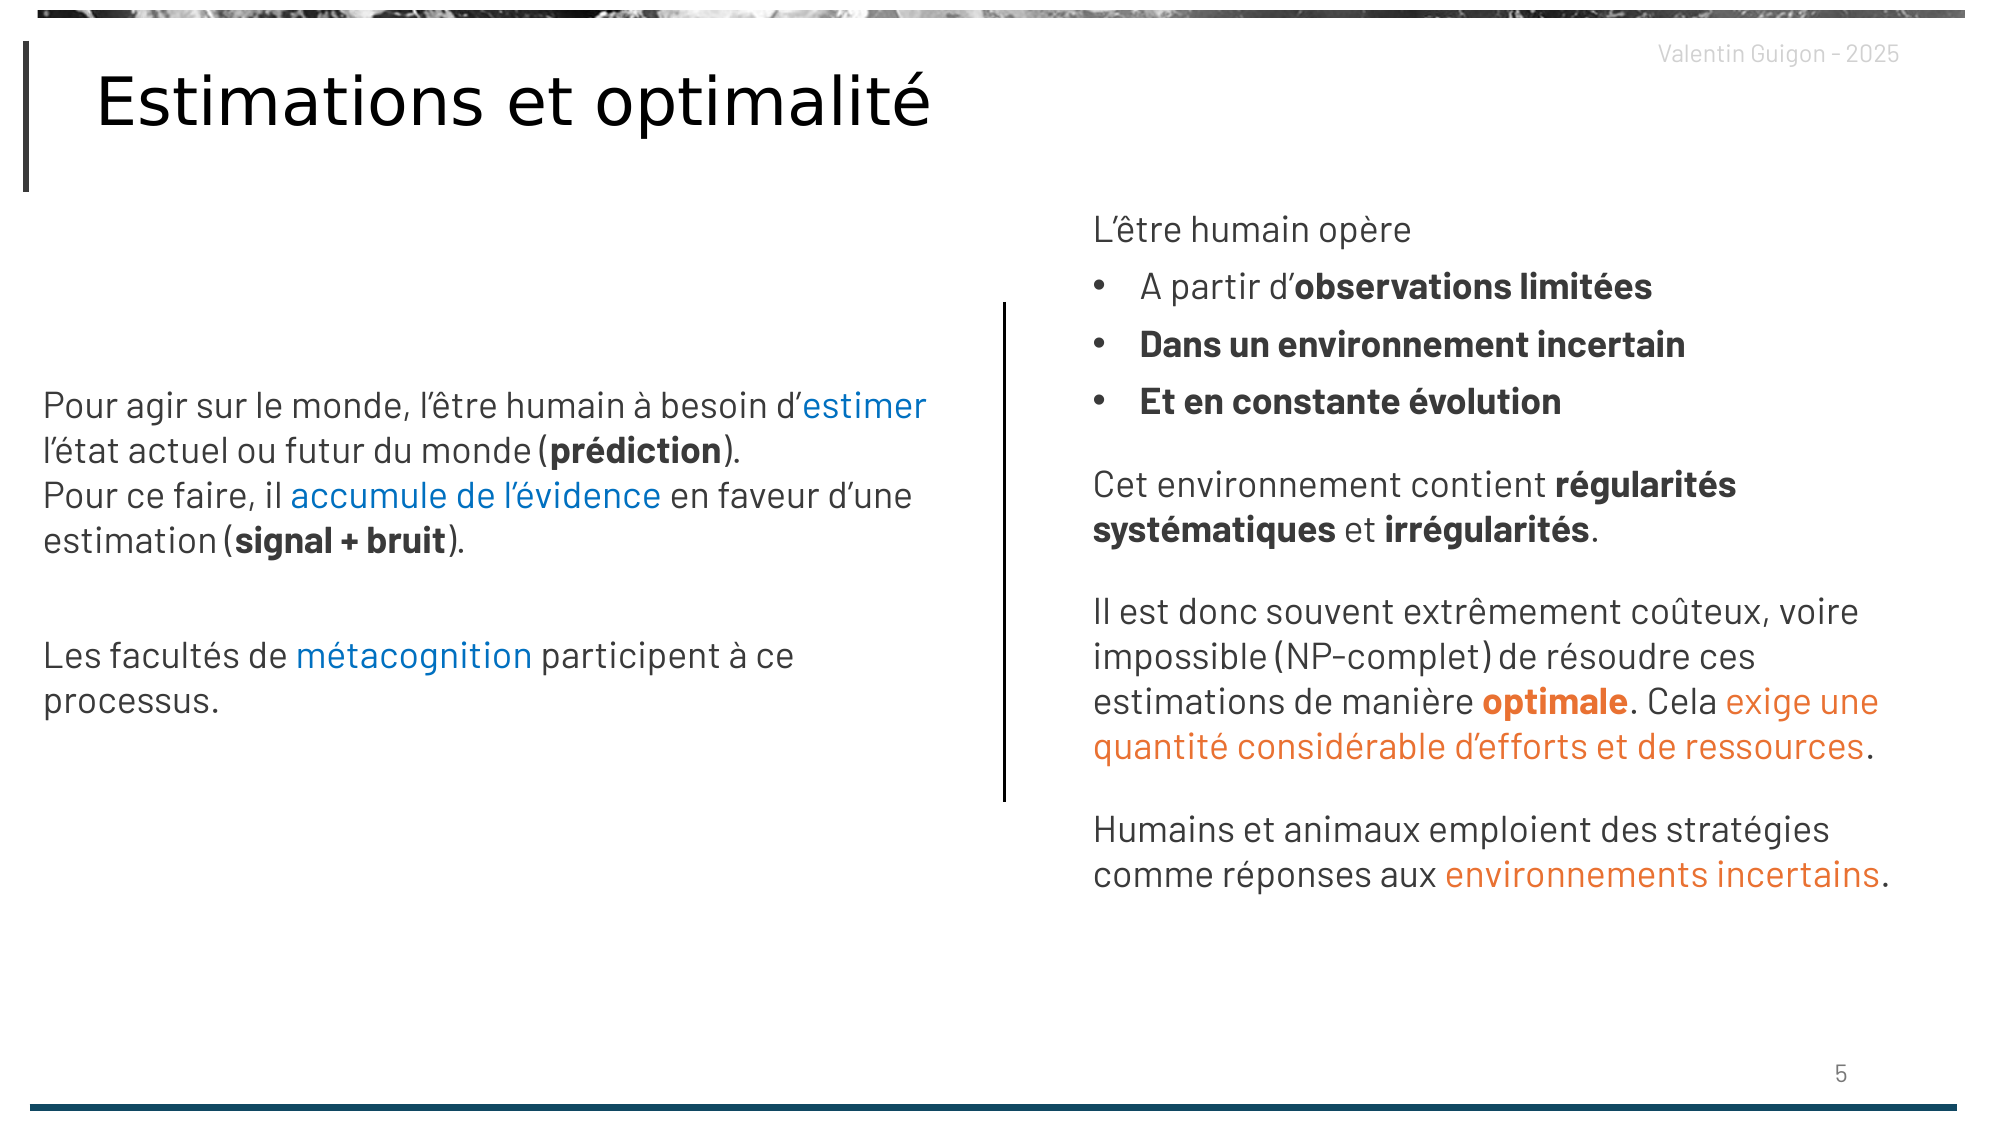

# Estimations et optimalité
Valentin Guigon - 2025
L’être humain opère
A partir d’observations limitées
Dans un environnement incertain
Et en constante évolution
Cet environnement contient régularités systématiques et irrégularités.
Il est donc souvent extrêmement coûteux, voire impossible (NP-complet) de résoudre ces estimations de manière optimale. Cela exige une quantité considérable d’efforts et de ressources.
Humains et animaux emploient des stratégies comme réponses aux environnements incertains.
Pour agir sur le monde, l’être humain à besoin d’estimer l’état actuel ou futur du monde (prédiction).
Pour ce faire, il accumule de l’évidence en faveur d’une estimation (signal + bruit).

Les facultés de métacognition participent à ce processus.
5